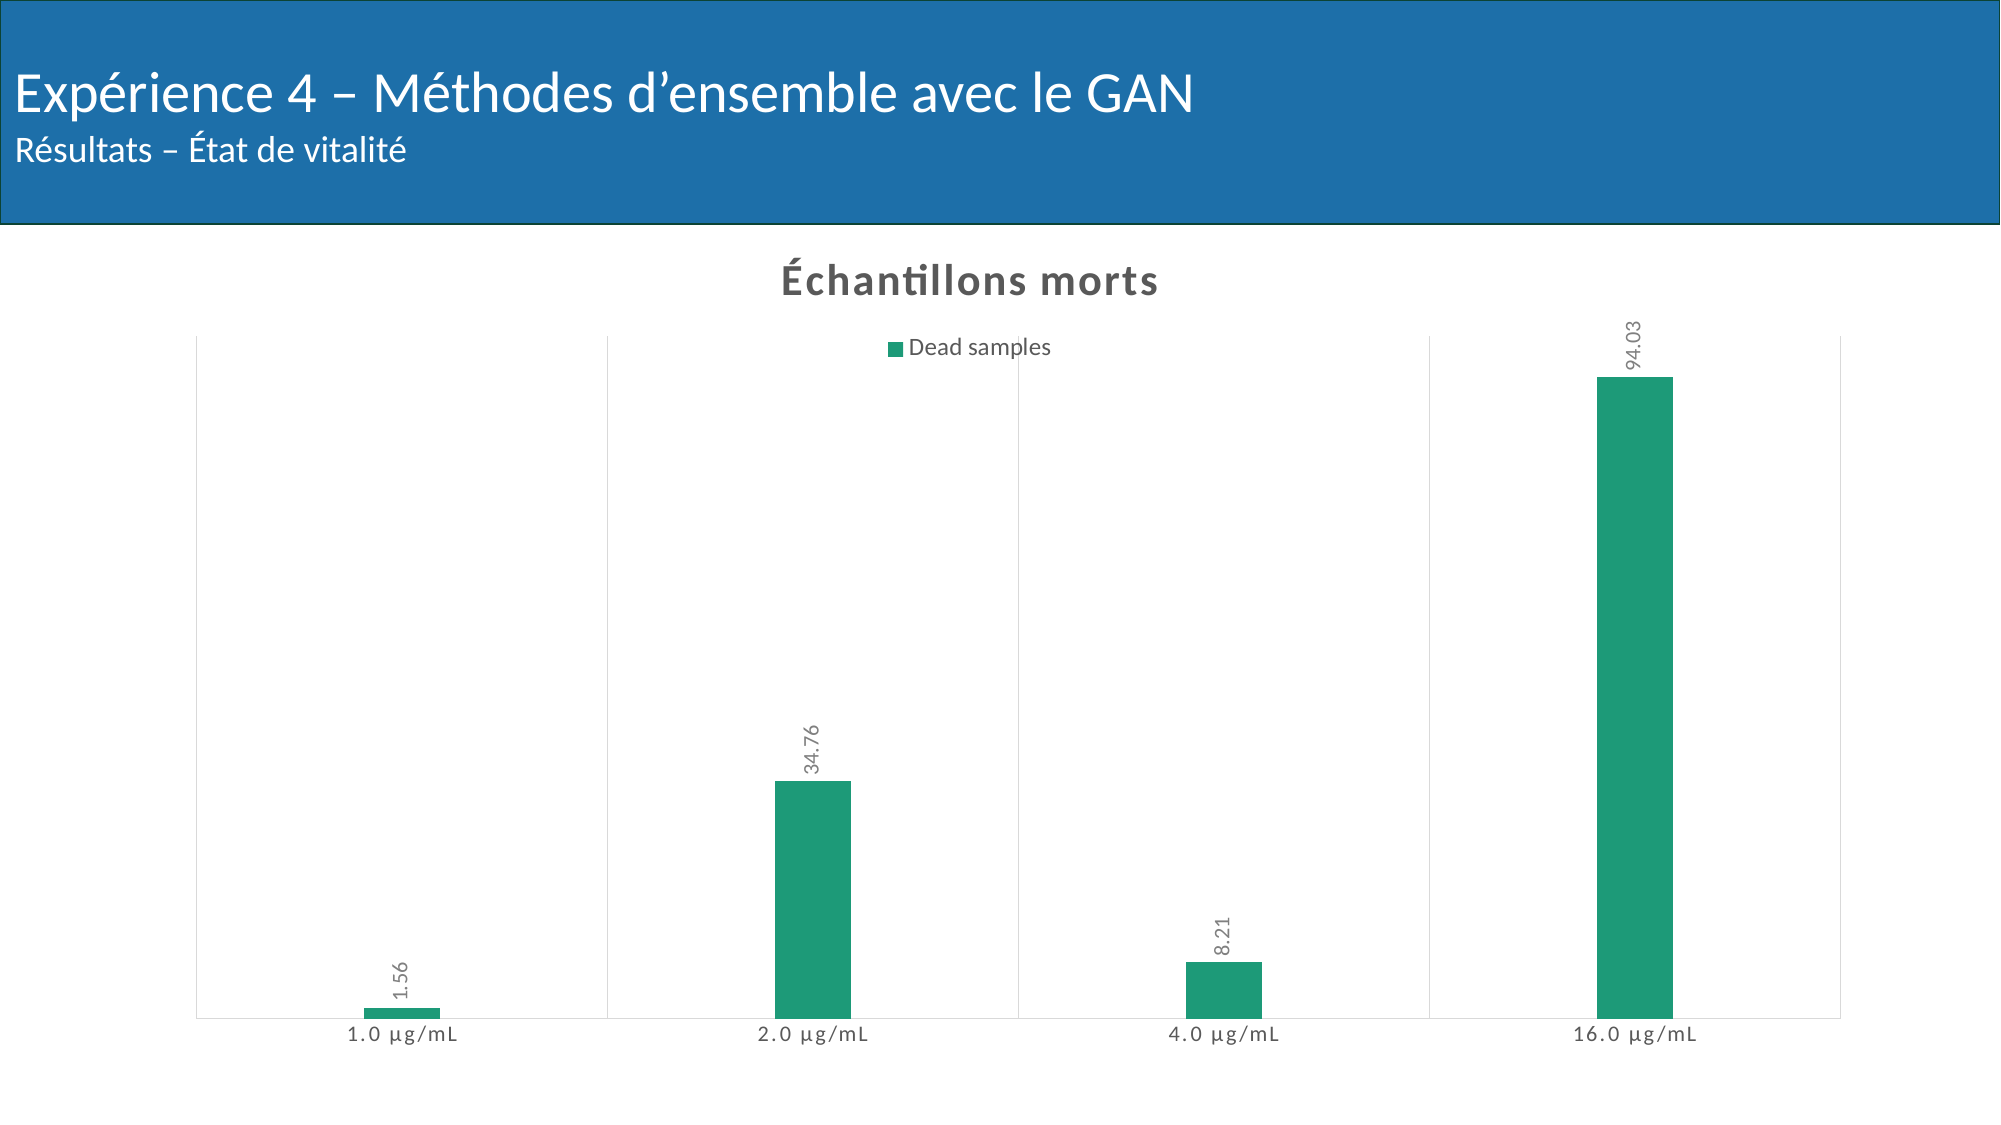

Expérience 4 – Méthodes d’ensemble avec le GAN
Résultats – État de vitalité

### Chart: Échantillons morts

| Category | Dead samples |
|---|---|
| 1.0 µg/mL | 1.56 |
| 2.0 µg/mL | 34.76 |
| 4.0 µg/mL | 8.21 |
| 16.0 µg/mL | 94.03 |